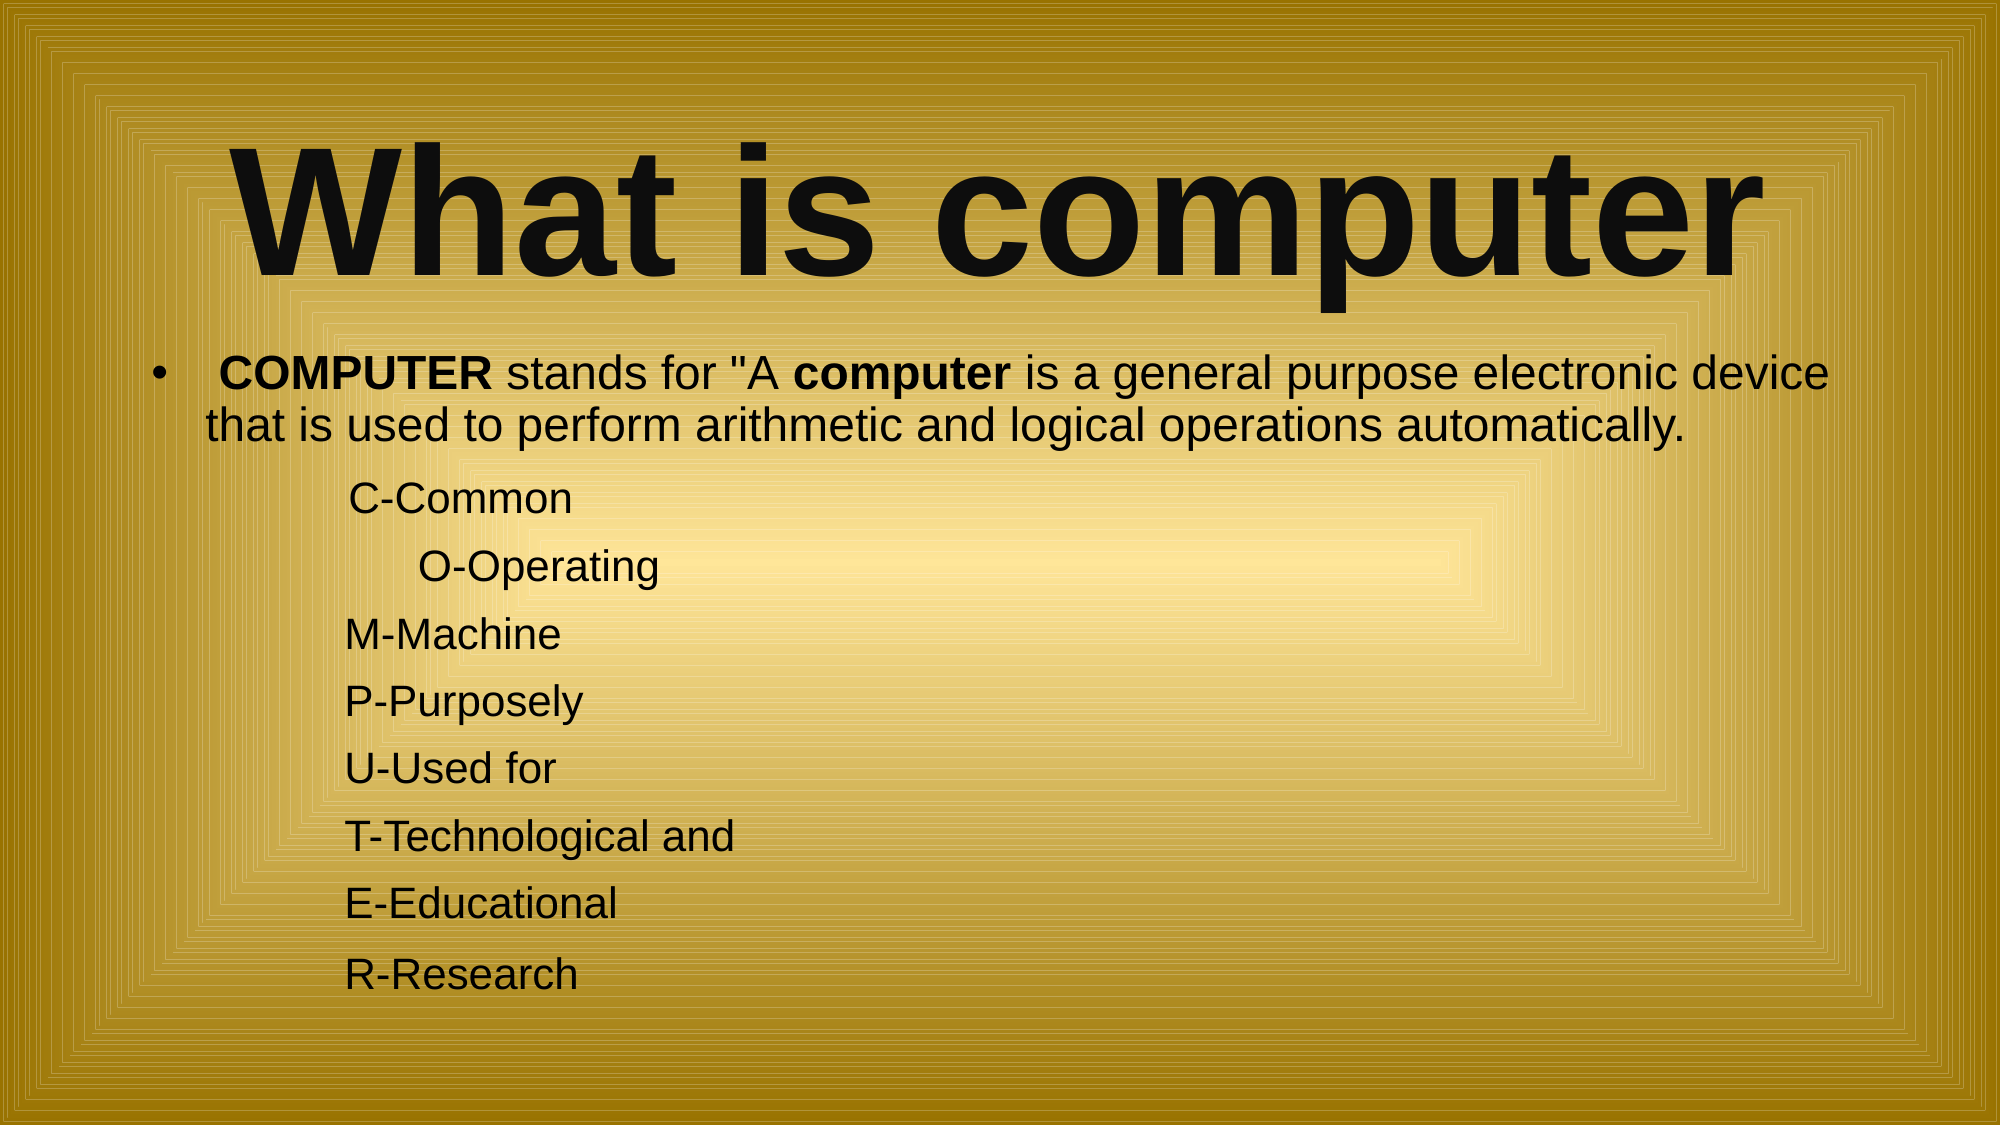

# What is computer
 COMPUTER stands for "A computer is a general purpose electronic device that is used to perform arithmetic and logical operations automatically.
     				    C-Common
     	          O-Operating
     				    M-Machine
     				    P-Purposely
     				    U-Used for
     				    T-Technological and
     				    E-Educational
     				    R-Research